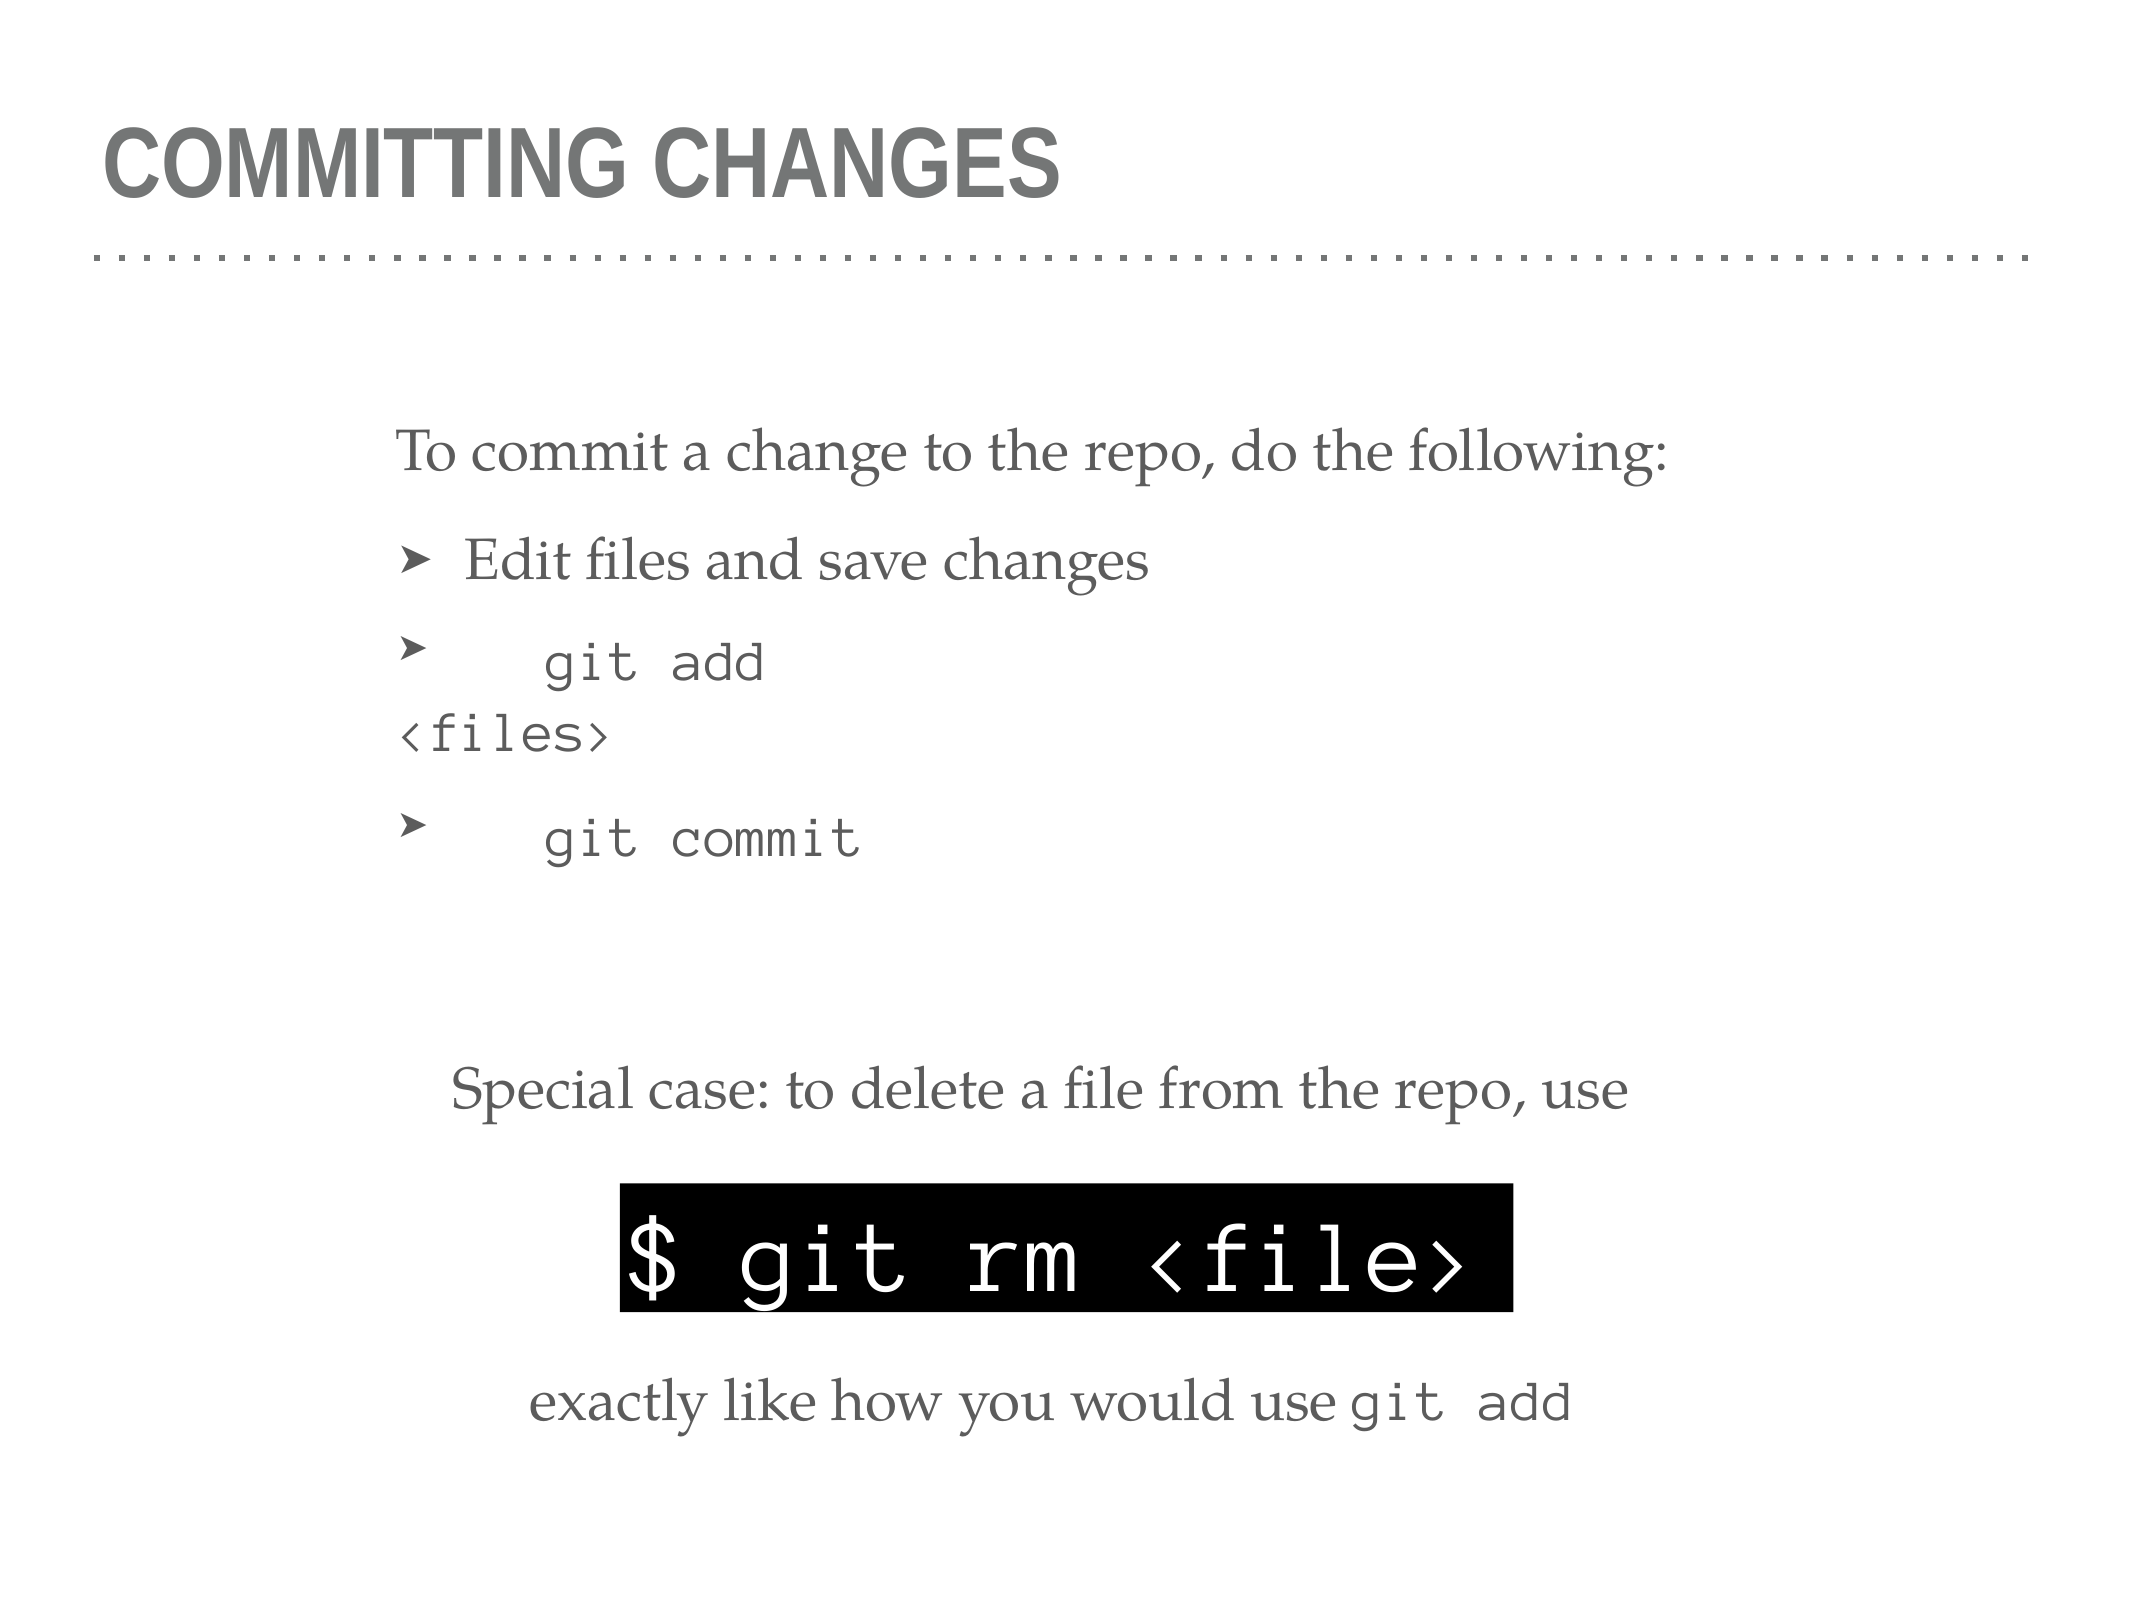

# COMMITTING CHANGES
To commit a change to the repo, do the following:
Edit files and save changes
➤
➤	git add <files>
➤	git commit
Special case: to delete a file from the repo, use
$ git rm <file>
exactly like how you would use git add